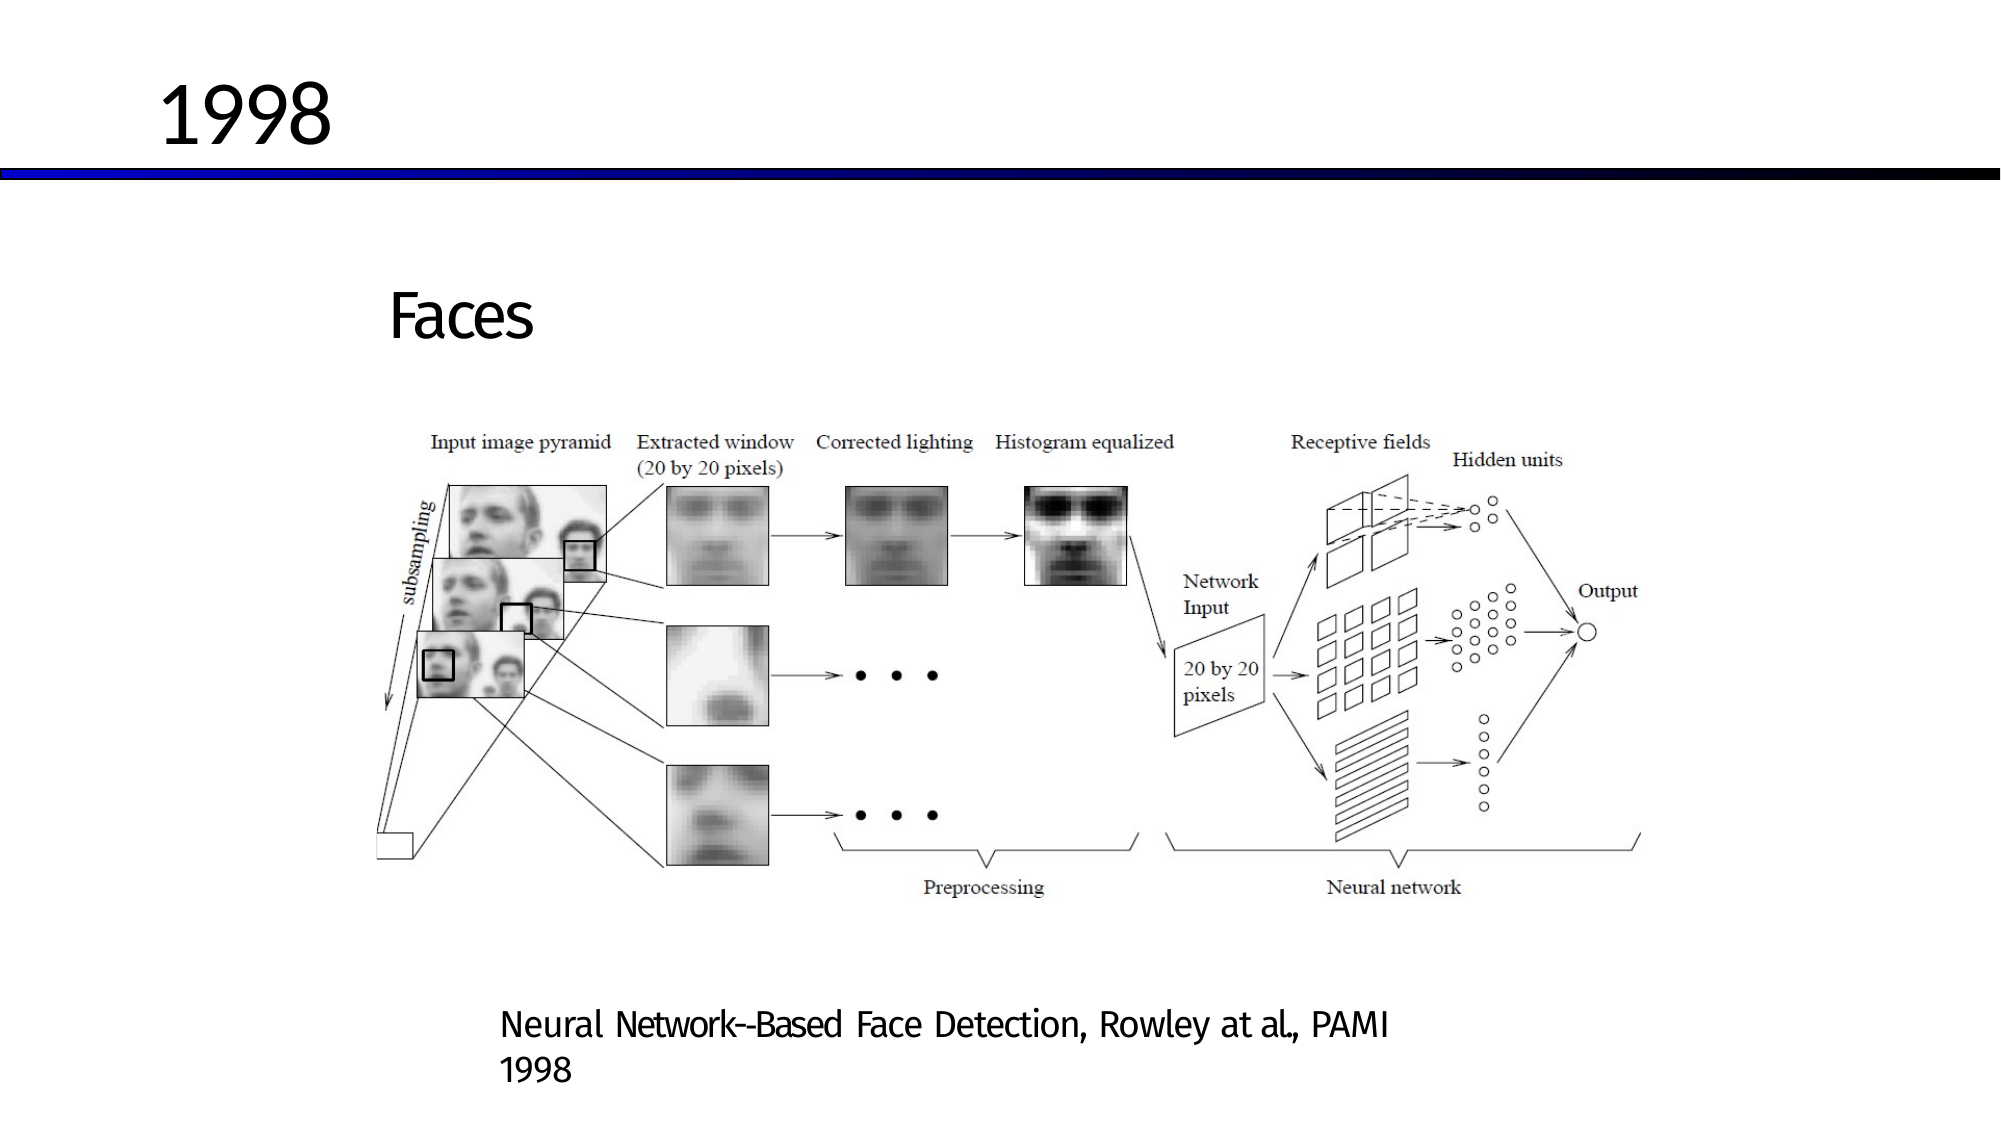

1998
Faces

Neural Network-­‐Based Face Detection, Rowley at al., PAMI 1998